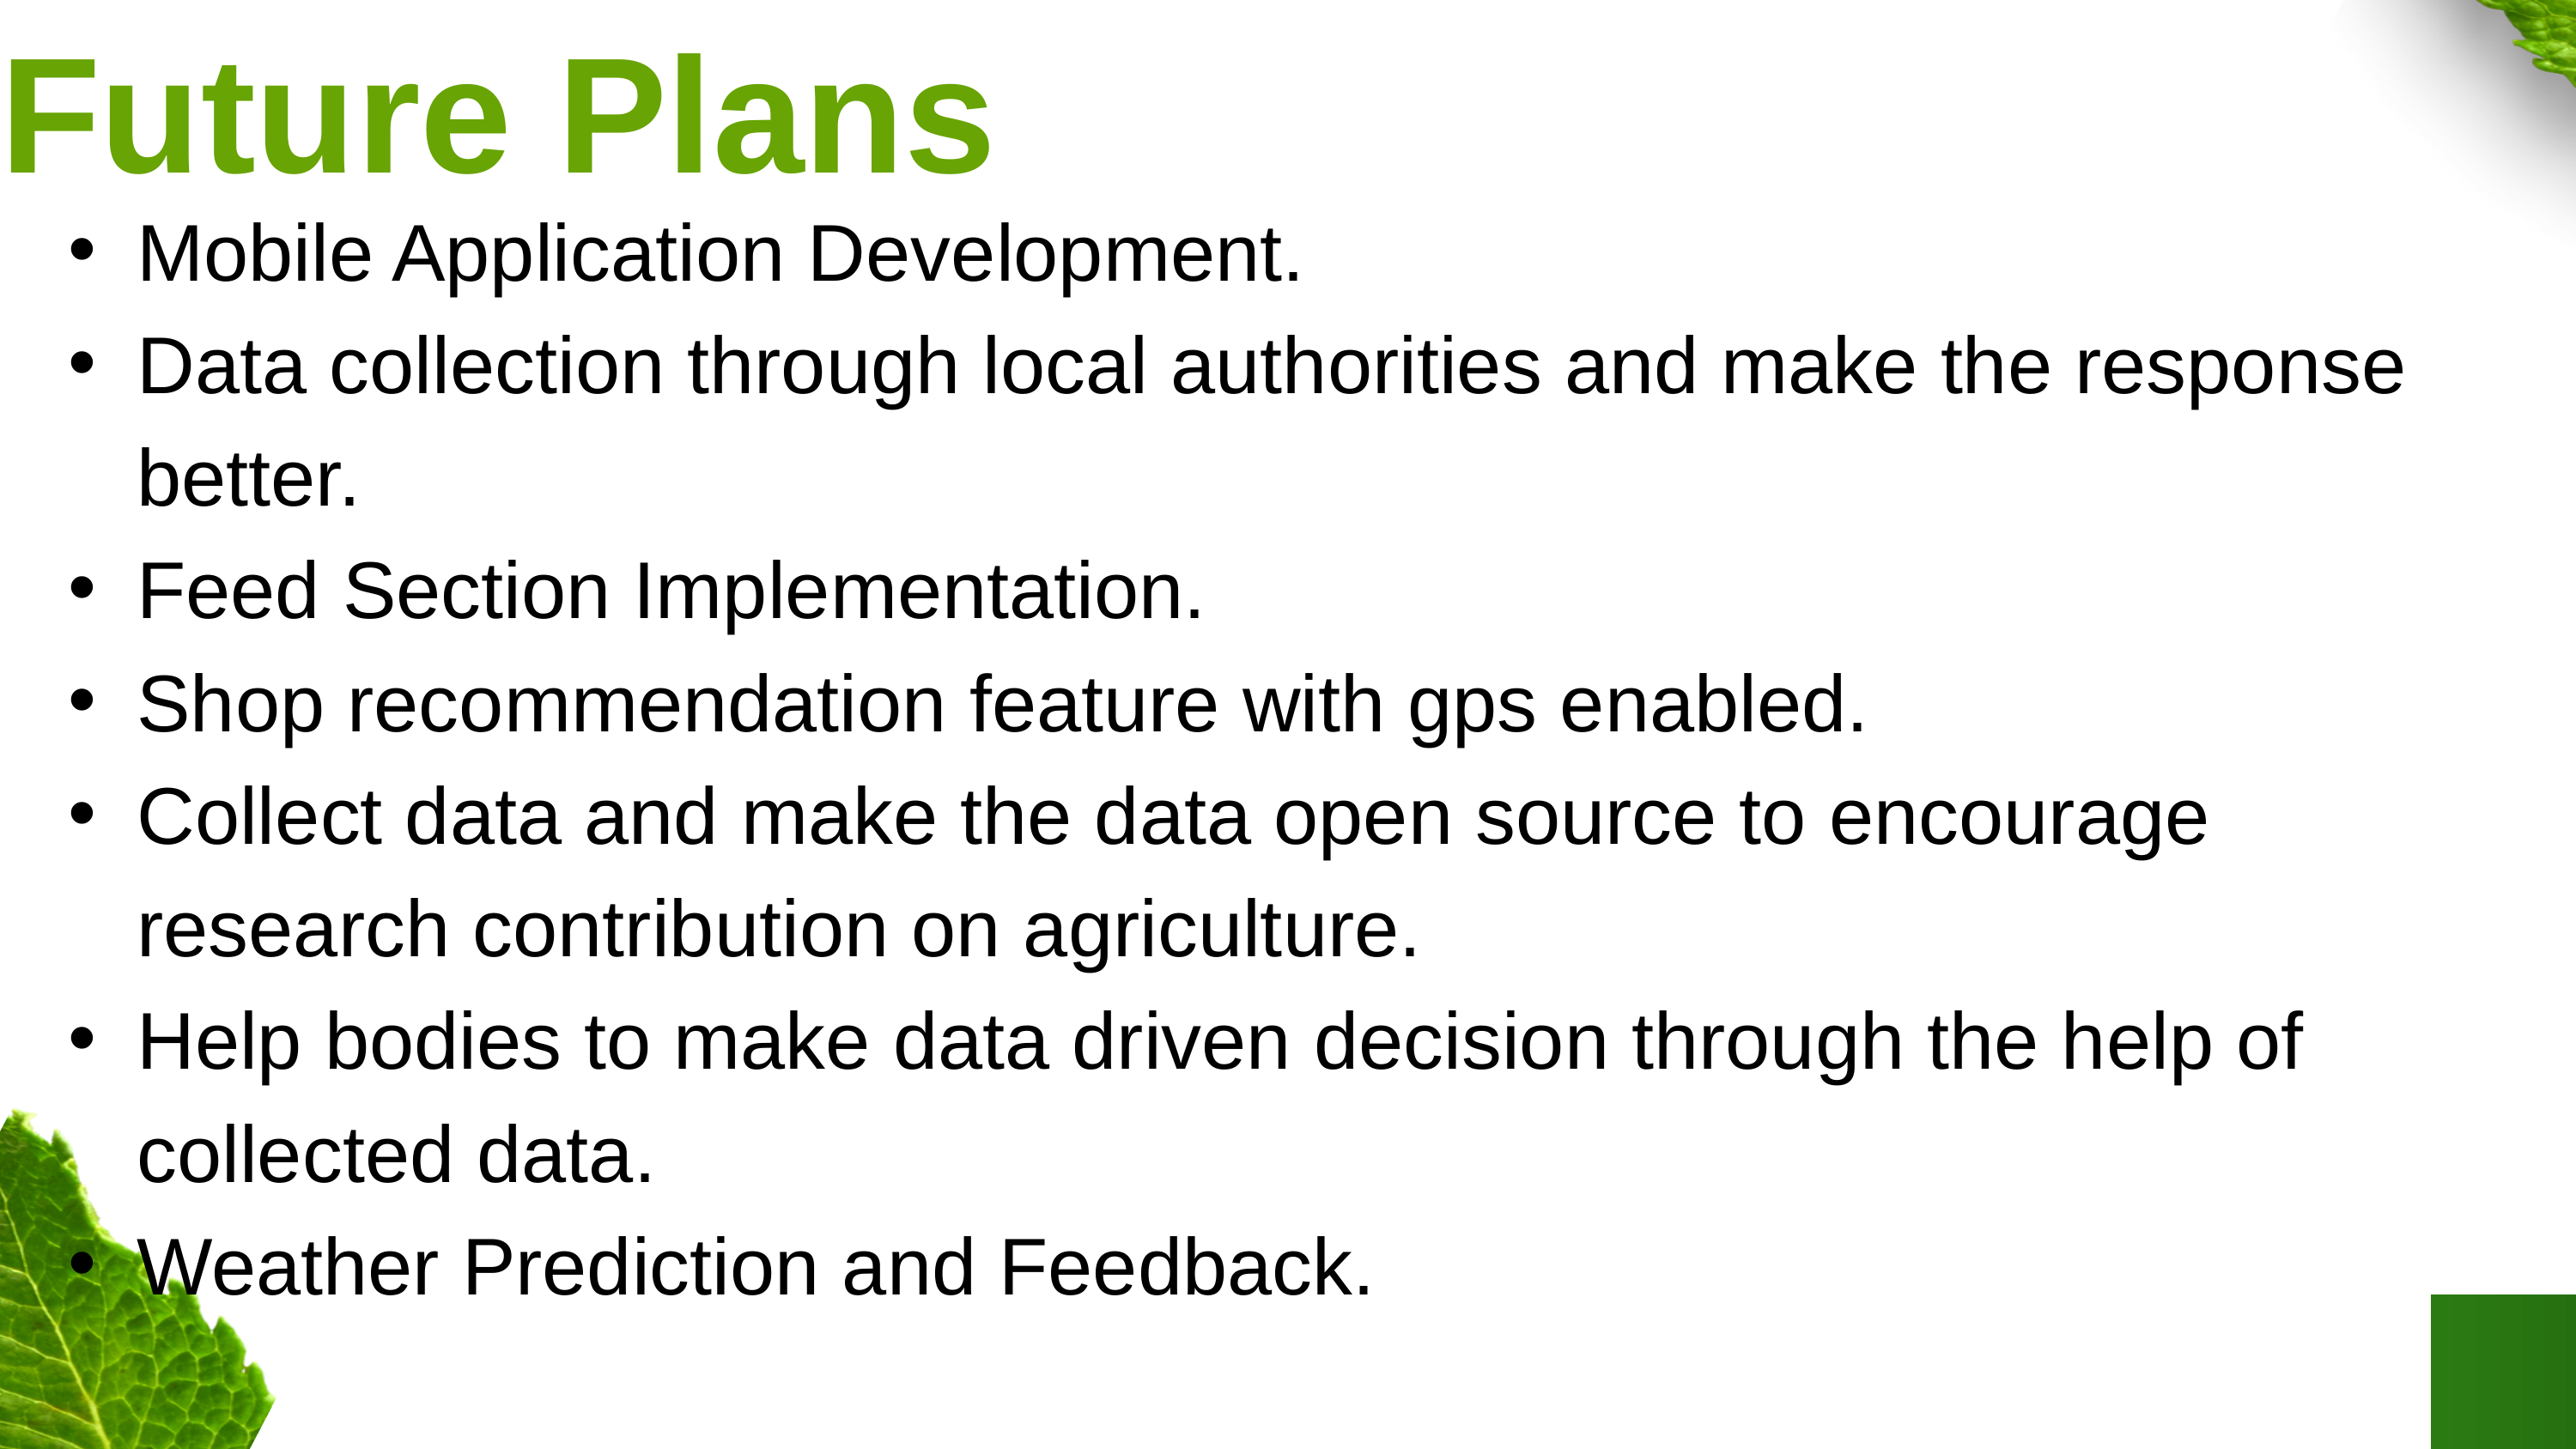

Future Plans
Mobile Application Development.
Data collection through local authorities and make the response better.
Feed Section Implementation.
Shop recommendation feature with gps enabled.
Collect data and make the data open source to encourage research contribution on agriculture.
Help bodies to make data driven decision through the help of collected data.
Weather Prediction and Feedback.